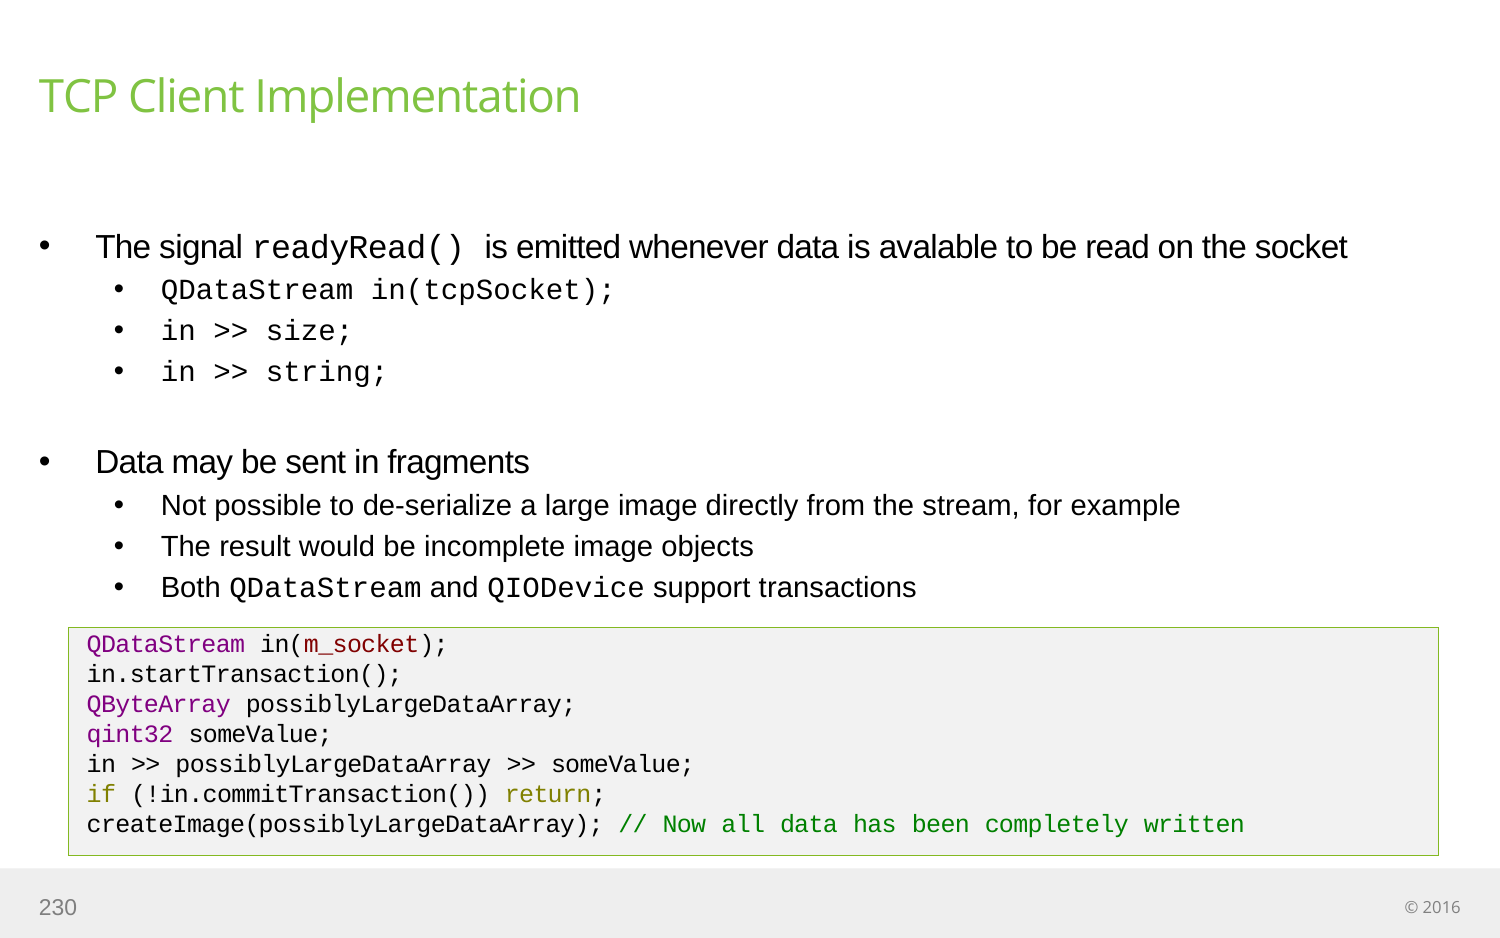

# TCP Client Implementation
The signal readyRead() is emitted whenever data is avalable to be read on the socket
QDataStream in(tcpSocket);
in >> size;
in >> string;

Data may be sent in fragments
Not possible to de-serialize a large image directly from the stream, for example
The result would be incomplete image objects
Both QDataStream and QIODevice support transactions

QDataStream in(m_socket);
in.startTransaction();
QByteArray possiblyLargeDataArray;
qint32 someValue;
in >> possiblyLargeDataArray >> someValue;
if (!in.commitTransaction()) return;
createImage(possiblyLargeDataArray); // Now all data has been completely written

230
© 2016